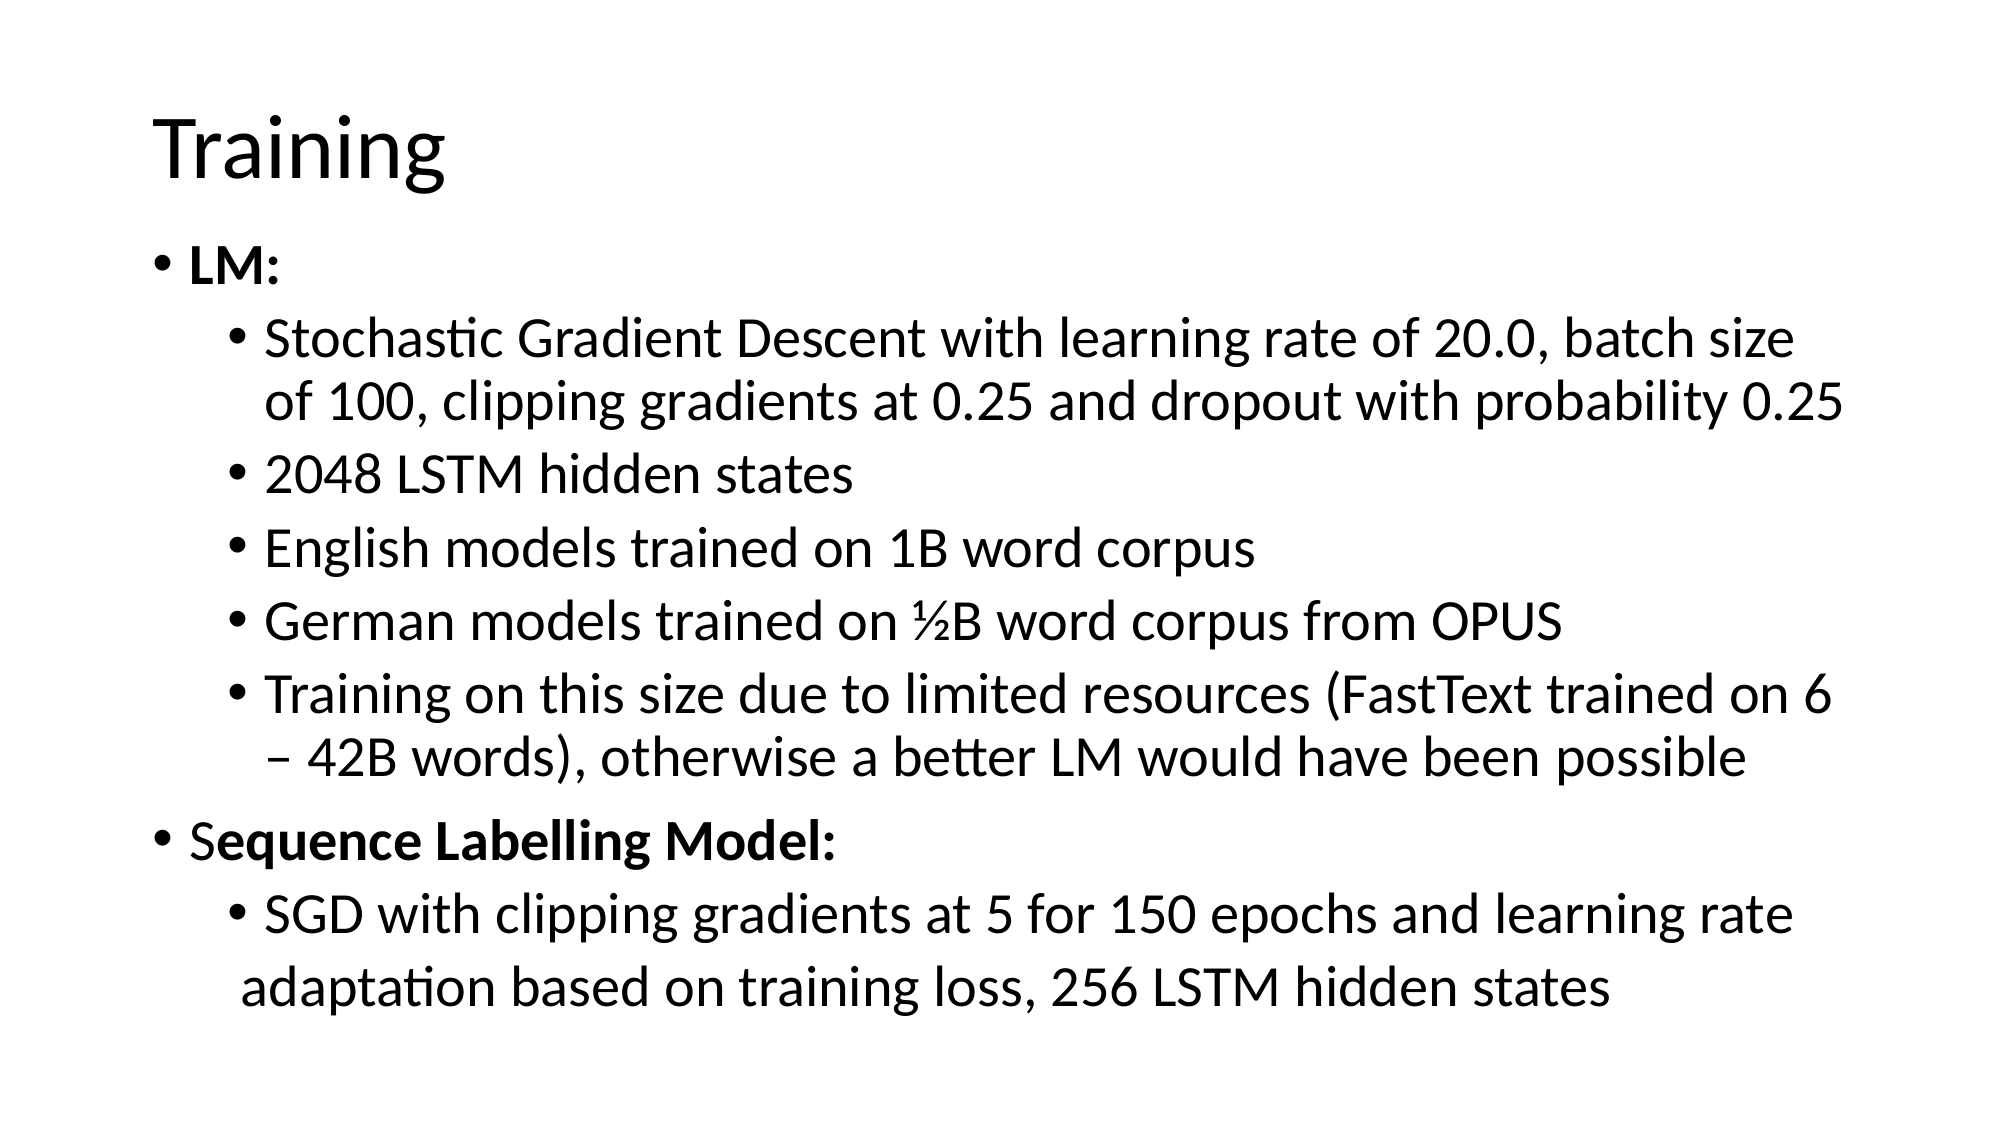

# Training
LM:
Stochastic Gradient Descent with learning rate of 20.0, batch size of 100, clipping gradients at 0.25 and dropout with probability 0.25
2048 LSTM hidden states
English models trained on 1B word corpus
German models trained on ½B word corpus from OPUS
Training on this size due to limited resources (FastText trained on 6 – 42B words), otherwise a better LM would have been possible
Sequence Labelling Model:
SGD with clipping gradients at 5 for 150 epochs and learning rate
 adaptation based on training loss, 256 LSTM hidden states